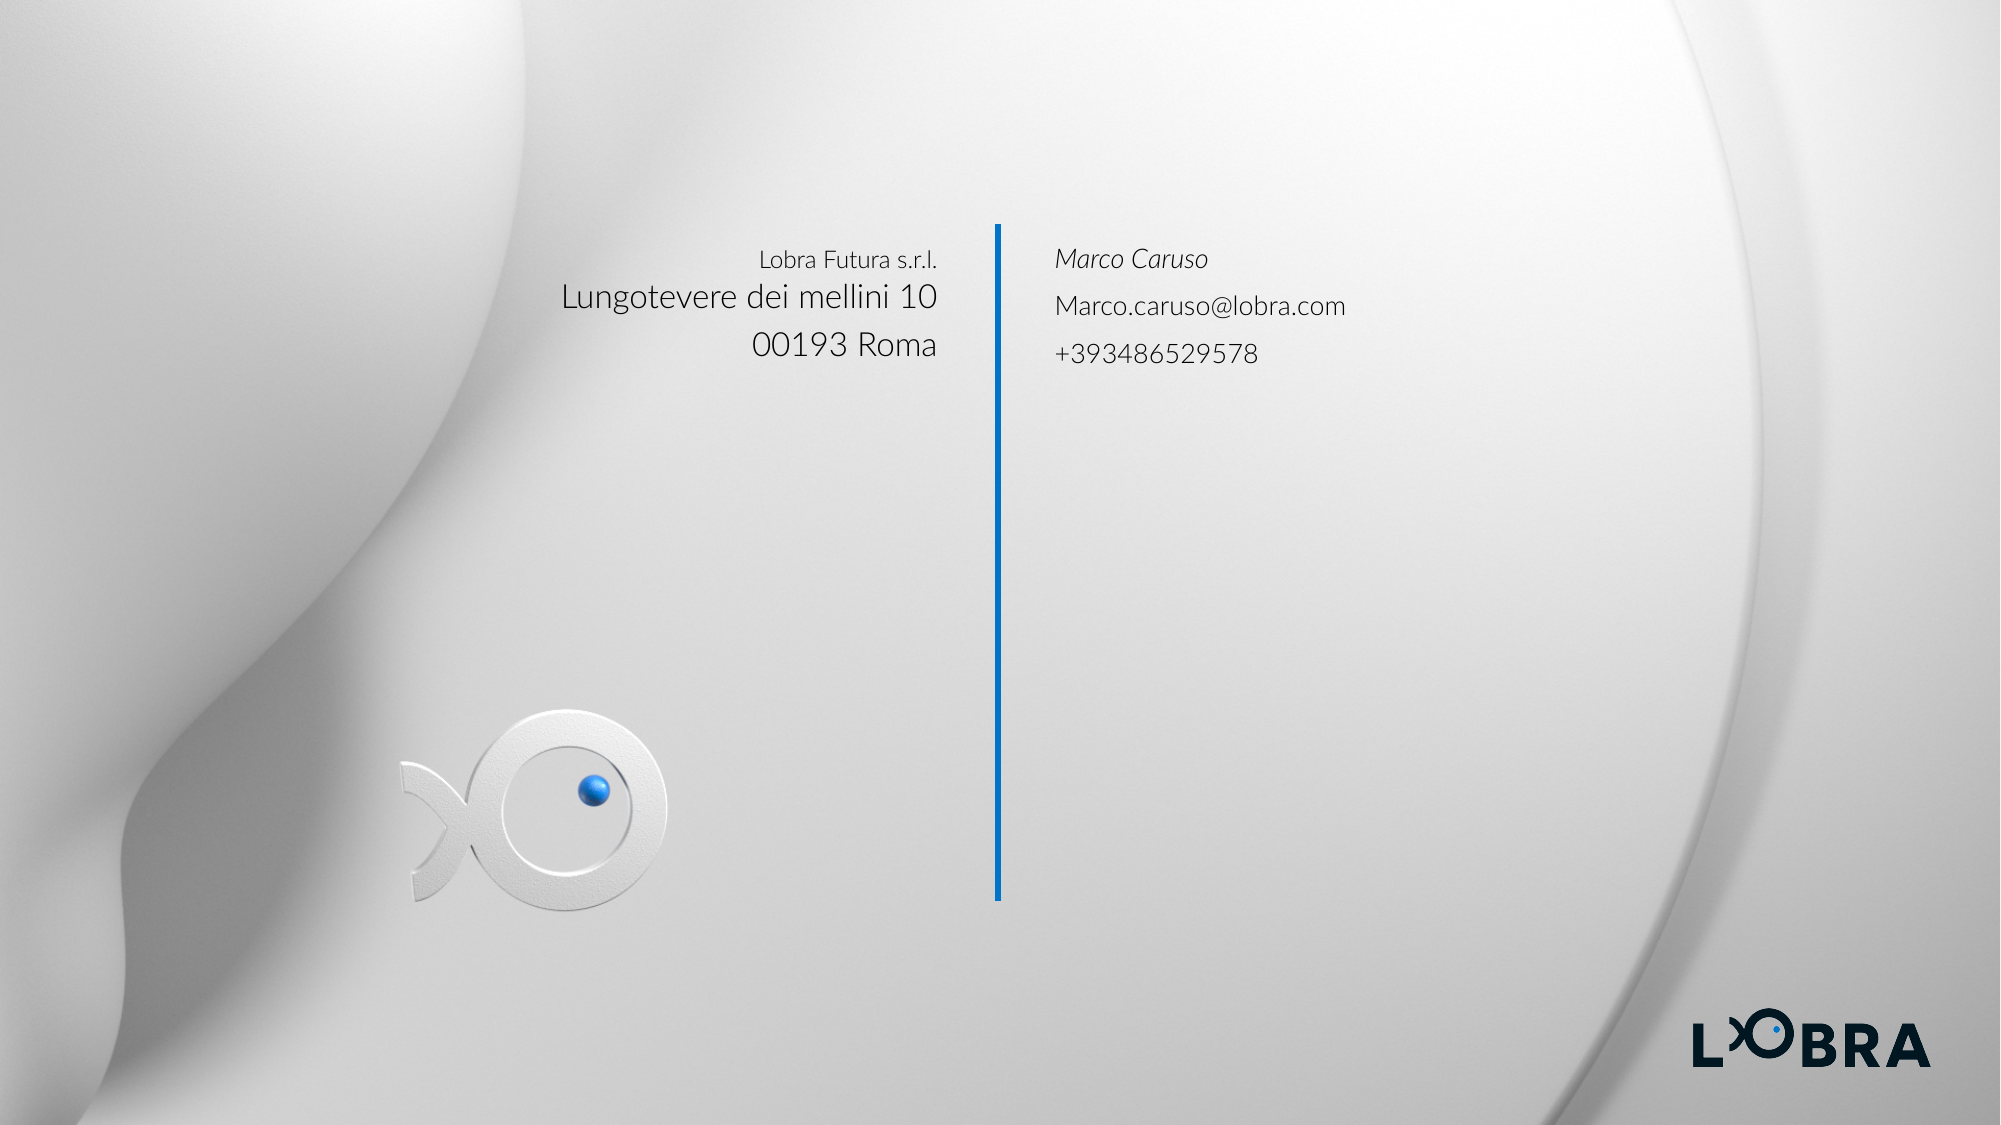

Marco Caruso
# Lobra Futura s.r.l.
Lungotevere dei mellini 10
Marco.caruso@lobra.com
00193 Roma
+393486529578